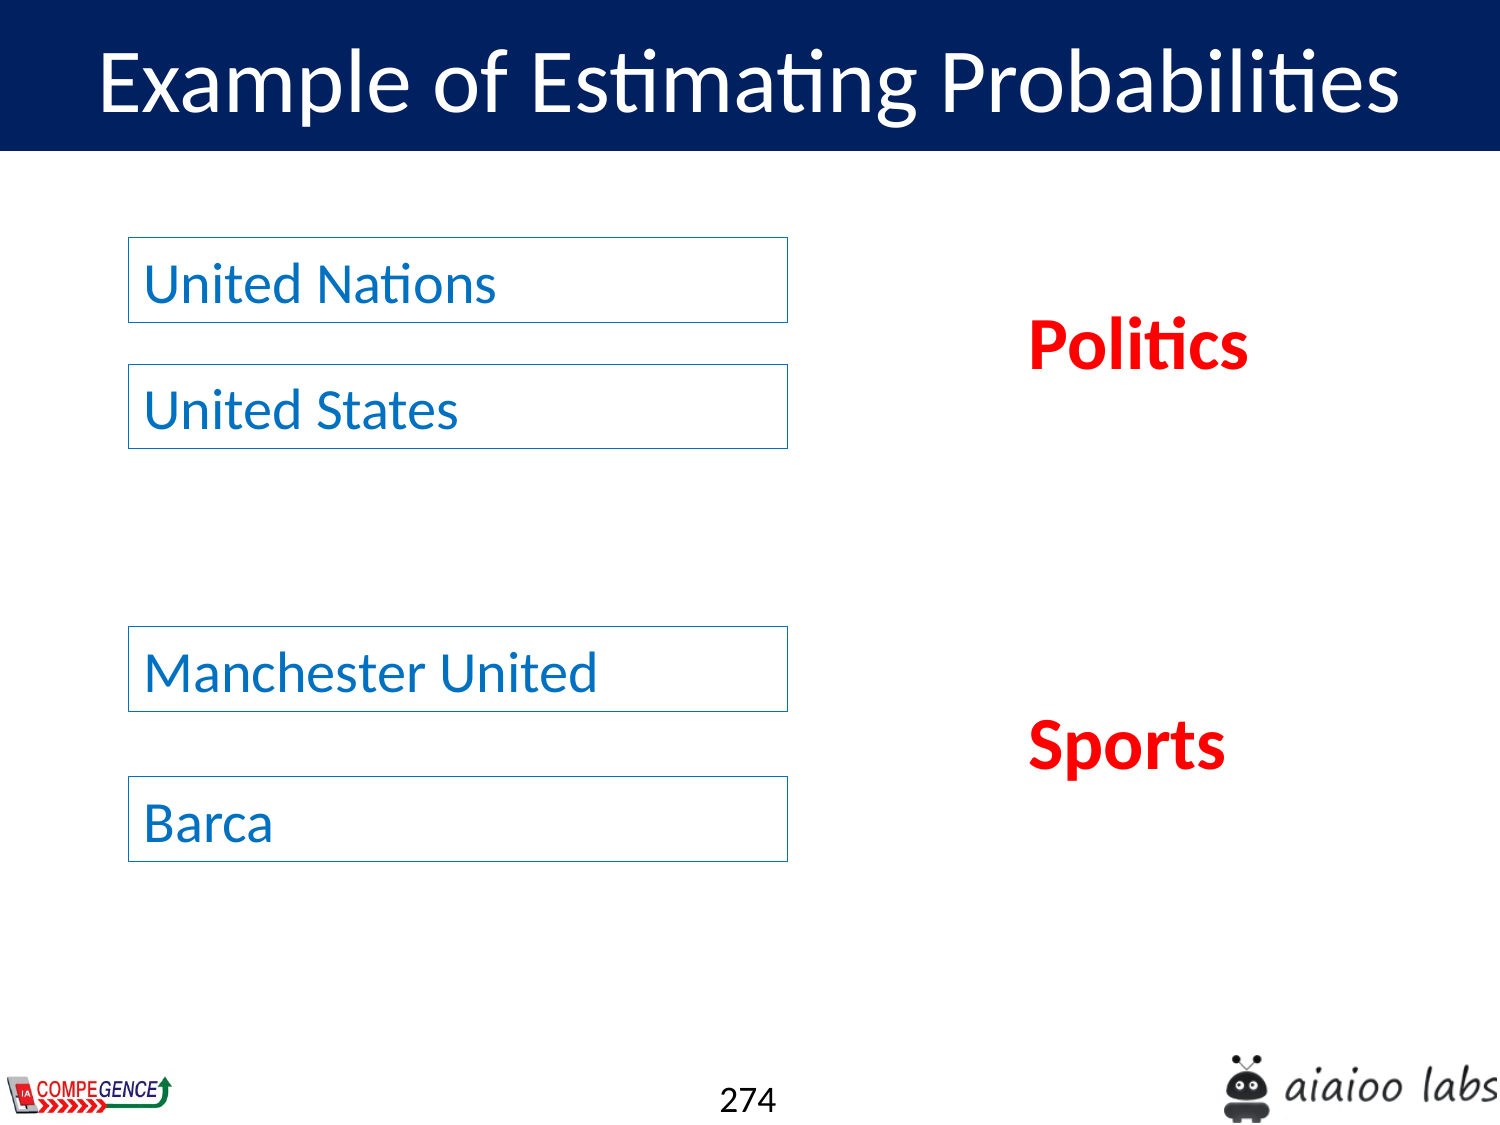

Example of Estimating Probabilities
United Nations
Politics
United States
Manchester United
Sports
Barca